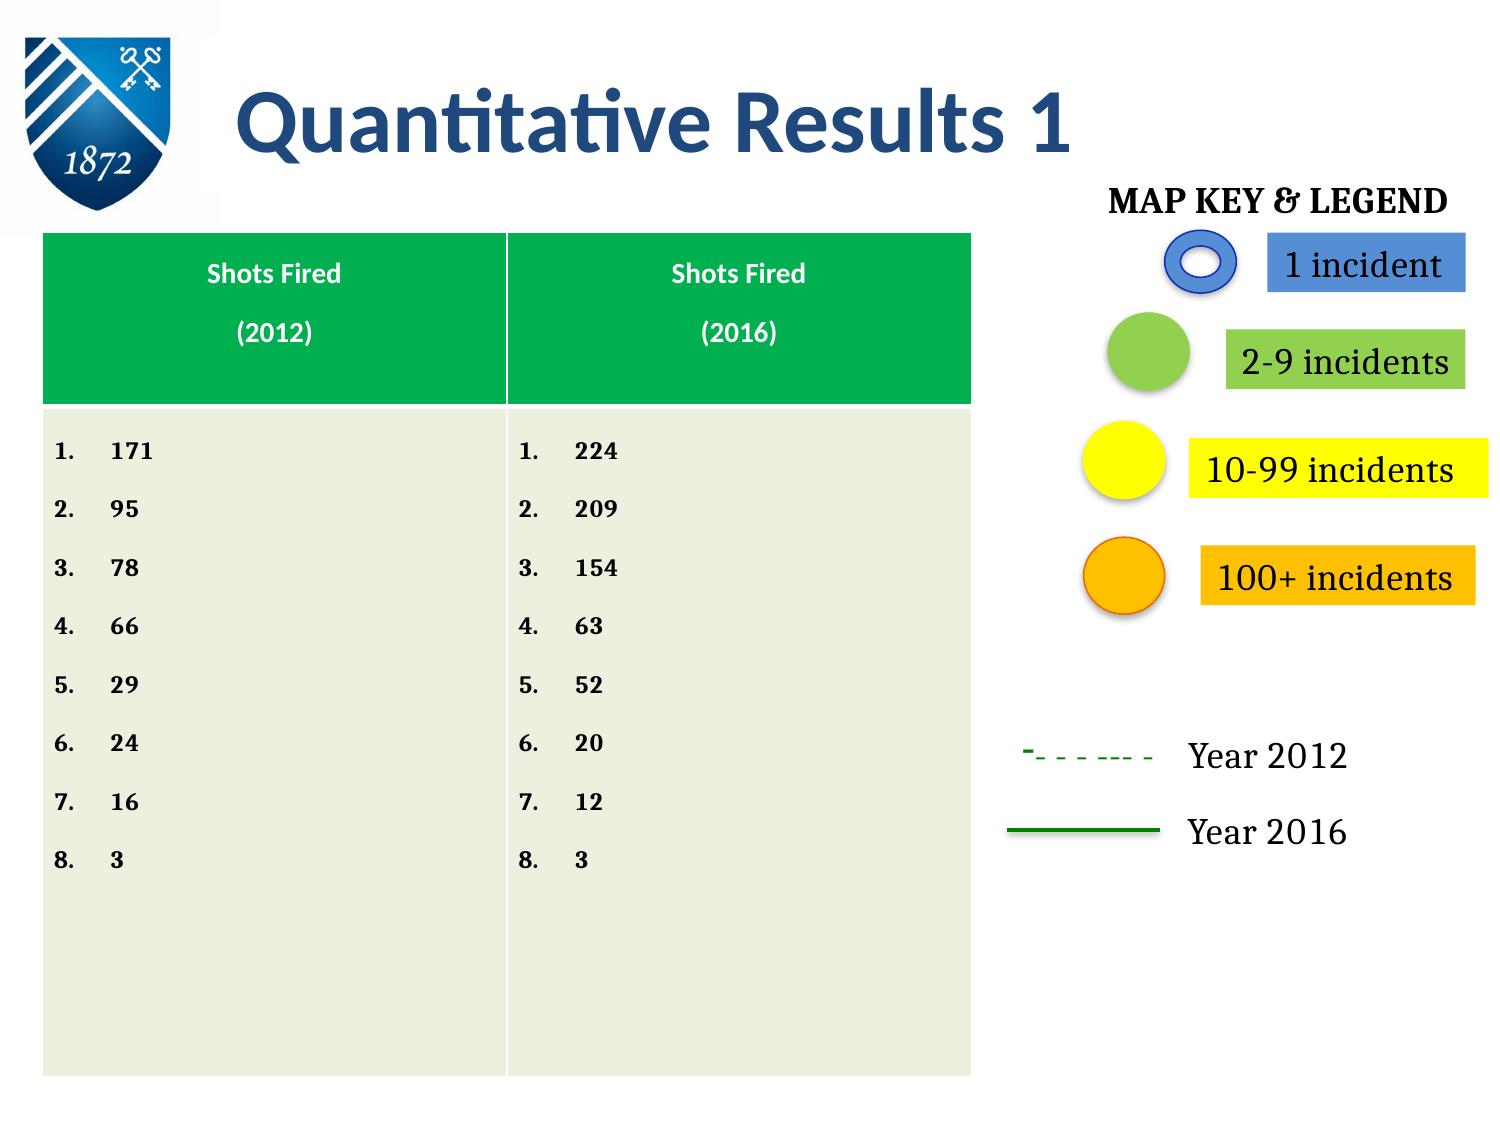

# Quantitative Results 1
MAP KEY & LEGEND

| Shots Fired (2012) | Shots Fired (2016) |
| --- | --- |
| 171 95 78 66 29 24 16 3 | 224 209 154 63 52 20 12 3 |
1 incident

2-9 incidents

10-99 incidents

100+ incidents
- - - --- -    Year 2012
Year 2016